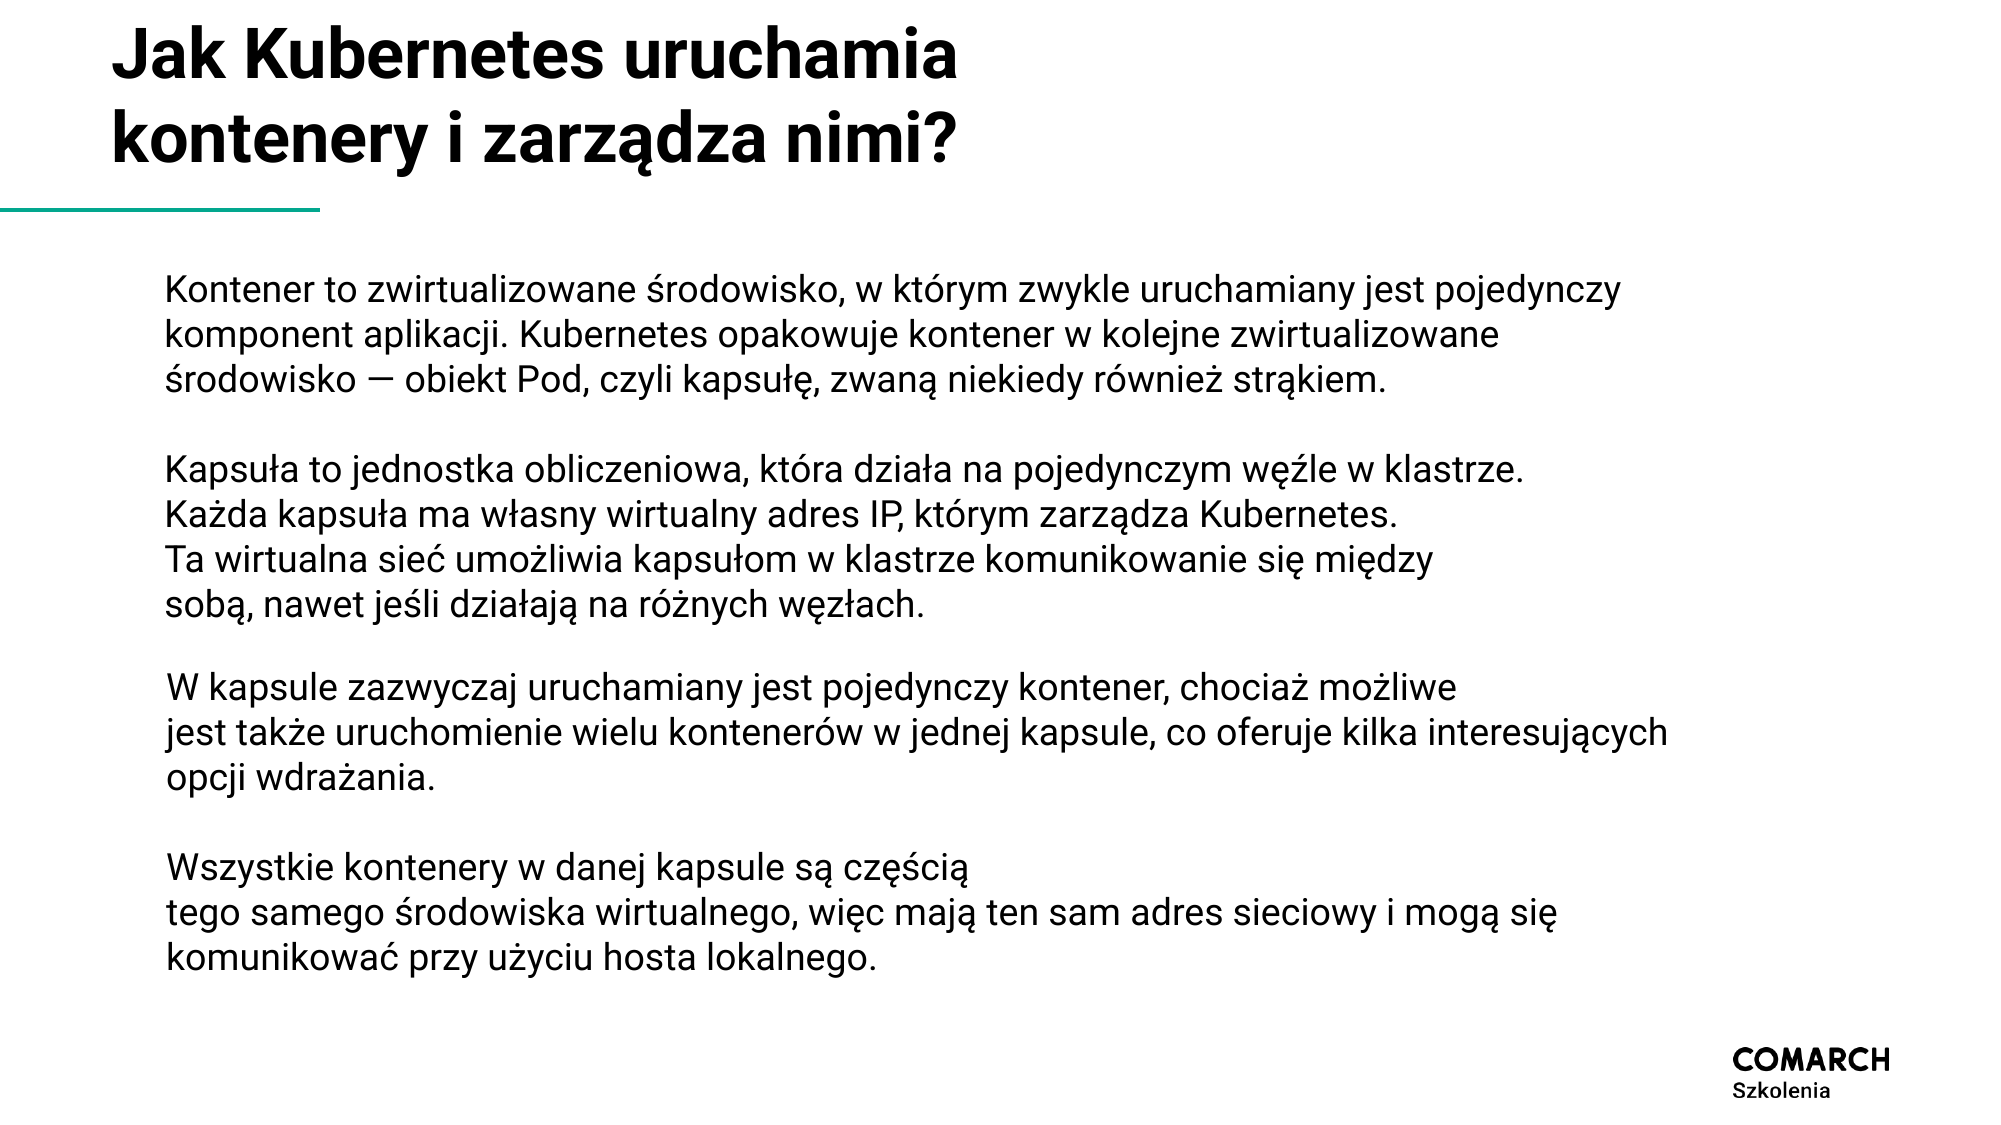

# Jak Kubernetes uruchamia kontenery i zarządza nimi?
Kontener to zwirtualizowane środowisko, w którym zwykle uruchamiany jest pojedynczy
komponent aplikacji. Kubernetes opakowuje kontener w kolejne zwirtualizowane
środowisko — obiekt Pod, czyli kapsułę, zwaną niekiedy również strąkiem.

Kapsuła to jednostka obliczeniowa, która działa na pojedynczym węźle w klastrze.
Każda kapsuła ma własny wirtualny adres IP, którym zarządza Kubernetes.
Ta wirtualna sieć umożliwia kapsułom w klastrze komunikowanie się między
sobą, nawet jeśli działają na różnych węzłach.
W kapsule zazwyczaj uruchamiany jest pojedynczy kontener, chociaż możliwe
jest także uruchomienie wielu kontenerów w jednej kapsule, co oferuje kilka interesujących
opcji wdrażania.

Wszystkie kontenery w danej kapsule są częścią
tego samego środowiska wirtualnego, więc mają ten sam adres sieciowy i mogą się
komunikować przy użyciu hosta lokalnego.